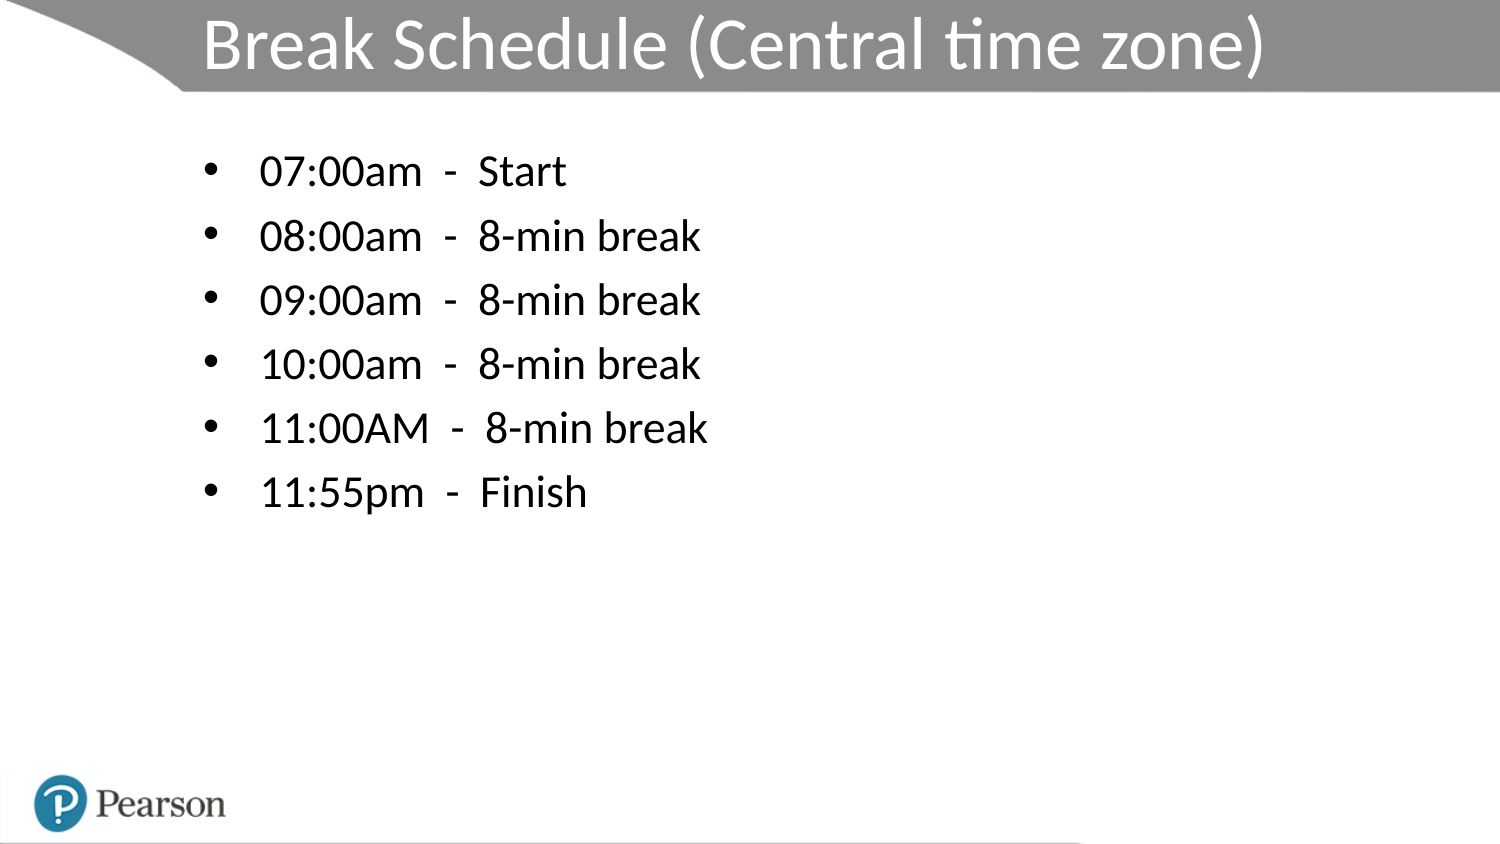

# Break Schedule (Central time zone)
07:00am  -  Start
08:00am  -  8-min break
09:00am  -  8-min break
10:00am  -  8-min break
11:00AM  -  8-min break
11:55pm  -  Finish